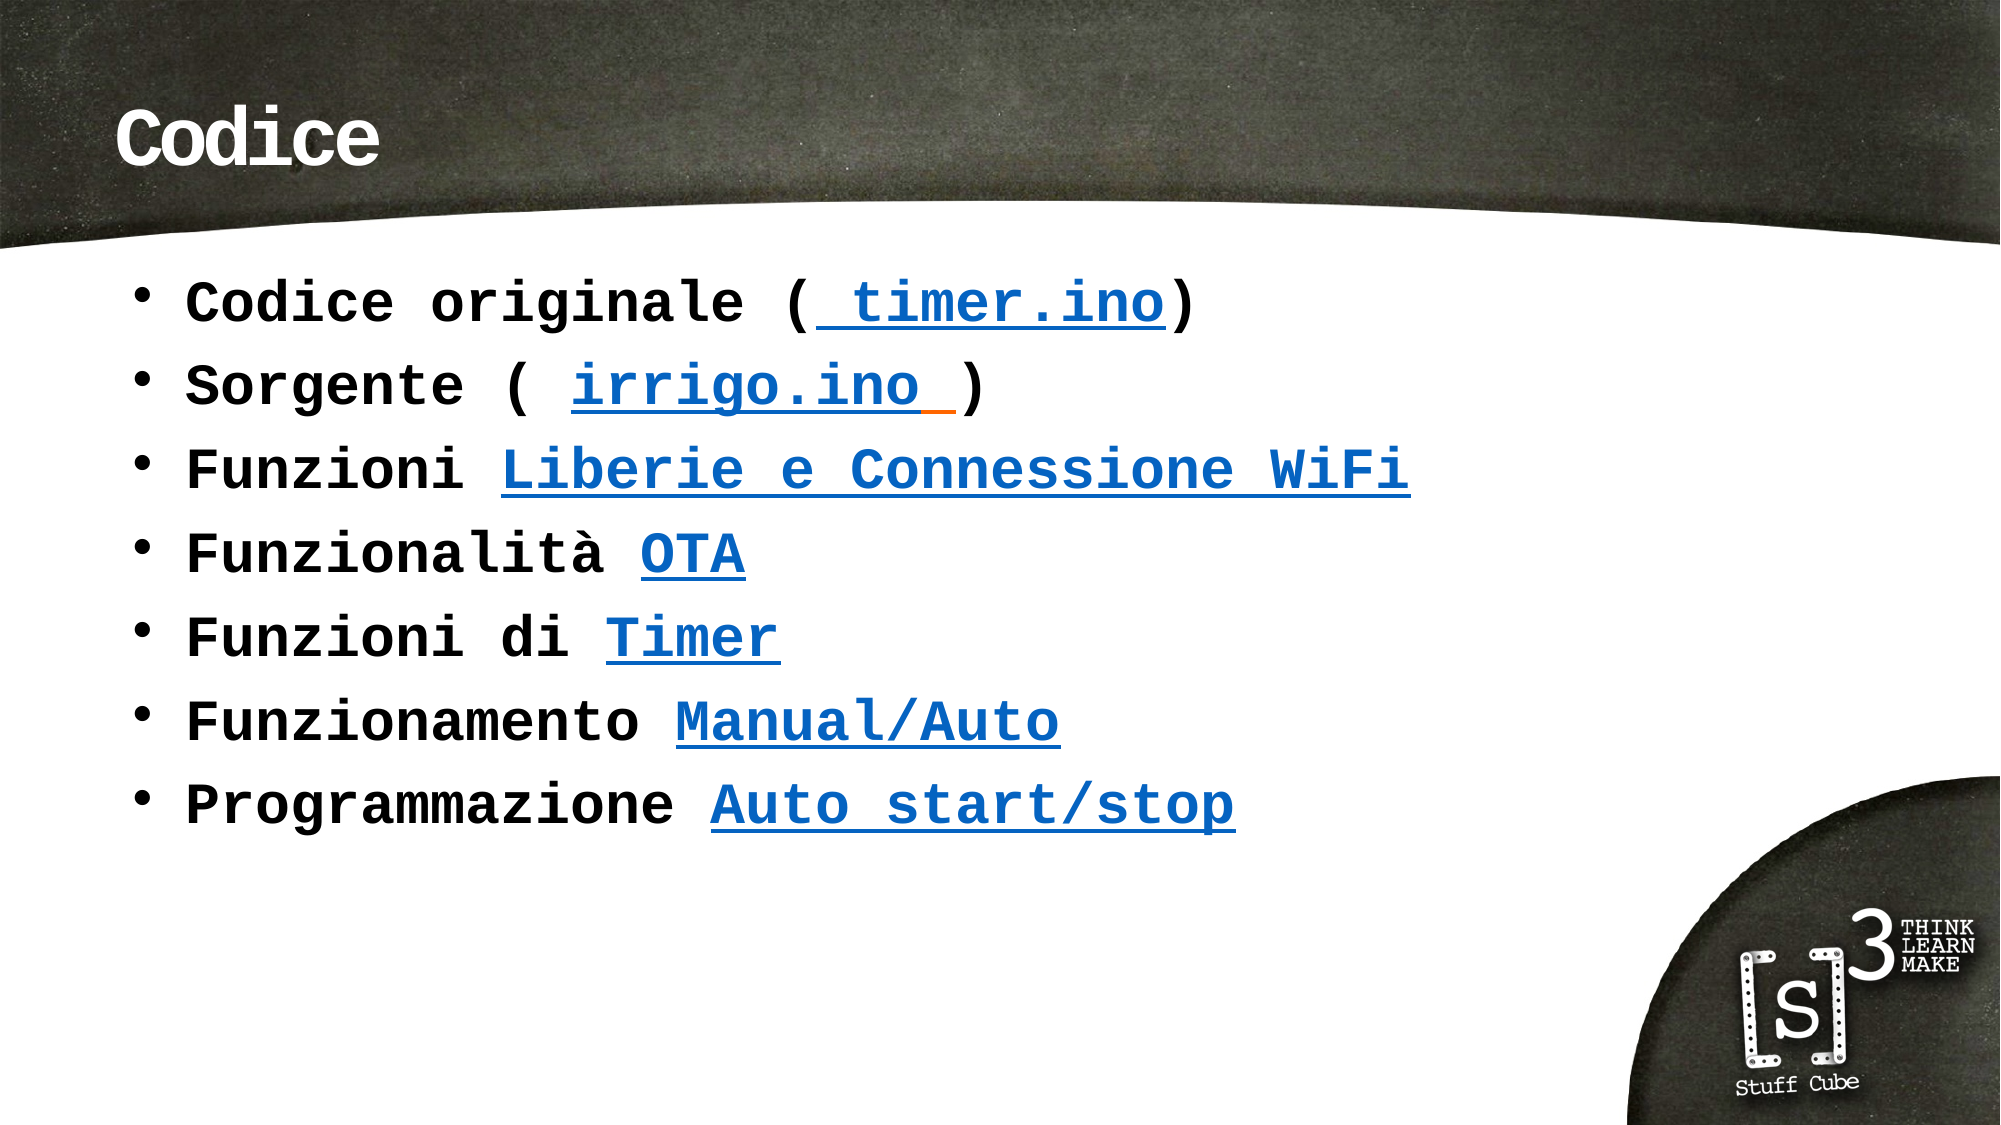

# Codice
Codice originale ( timer.ino)
Sorgente ( irrigo.ino )
Funzioni Liberie e Connessione WiFi
Funzionalità OTA
Funzioni di Timer
Funzionamento Manual/Auto
Programmazione Auto start/stop